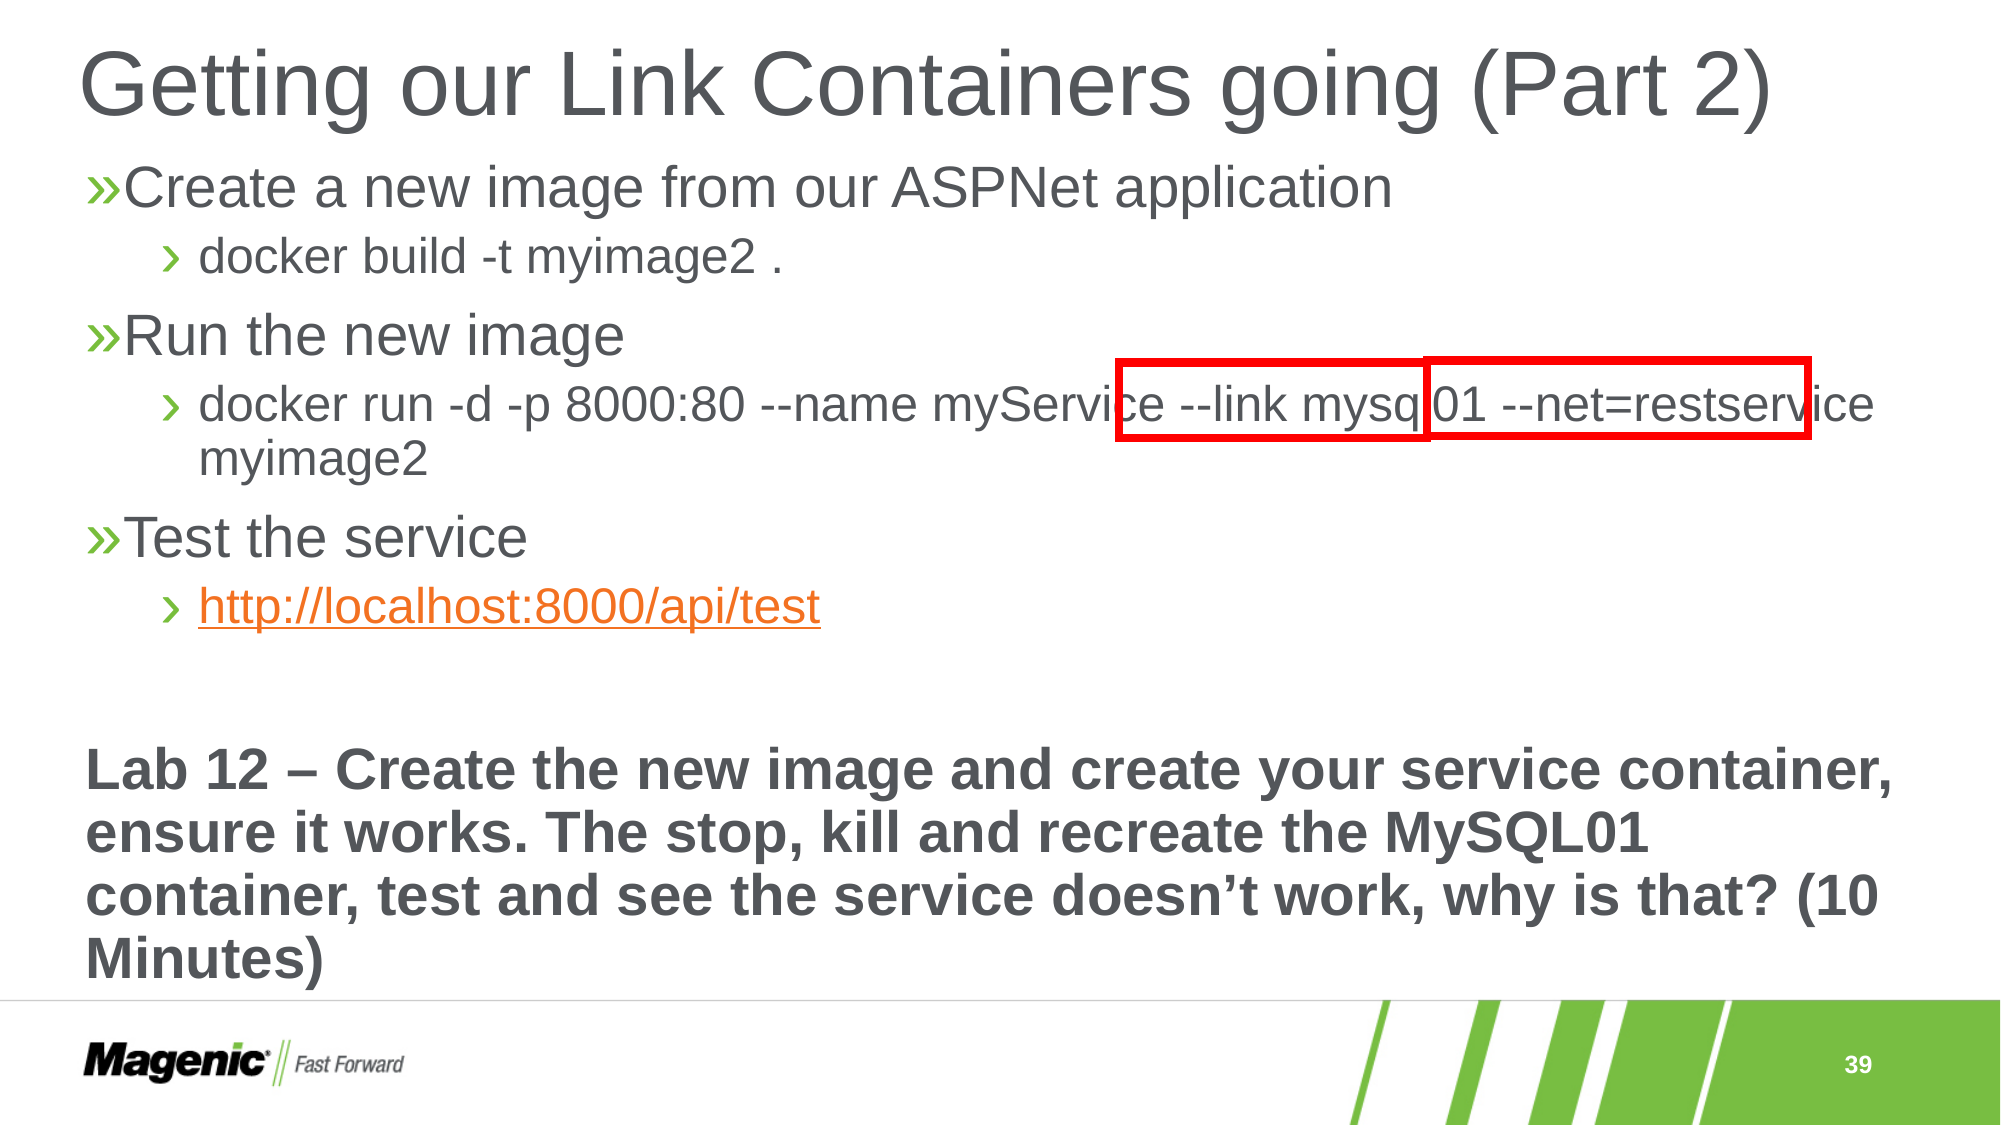

# Getting our Link Containers going (Part 2)
Create a new image from our ASPNet application
docker build -t myimage2 .
Run the new image
docker run -d -p 8000:80 --name myService --link mysql01 --net=restservice  myimage2
Test the service
http://localhost:8000/api/test

Lab 12 – Create the new image and create your service container, ensure it works. The stop, kill and recreate the MySQL01 container, test and see the service doesn’t work, why is that? (10 Minutes)